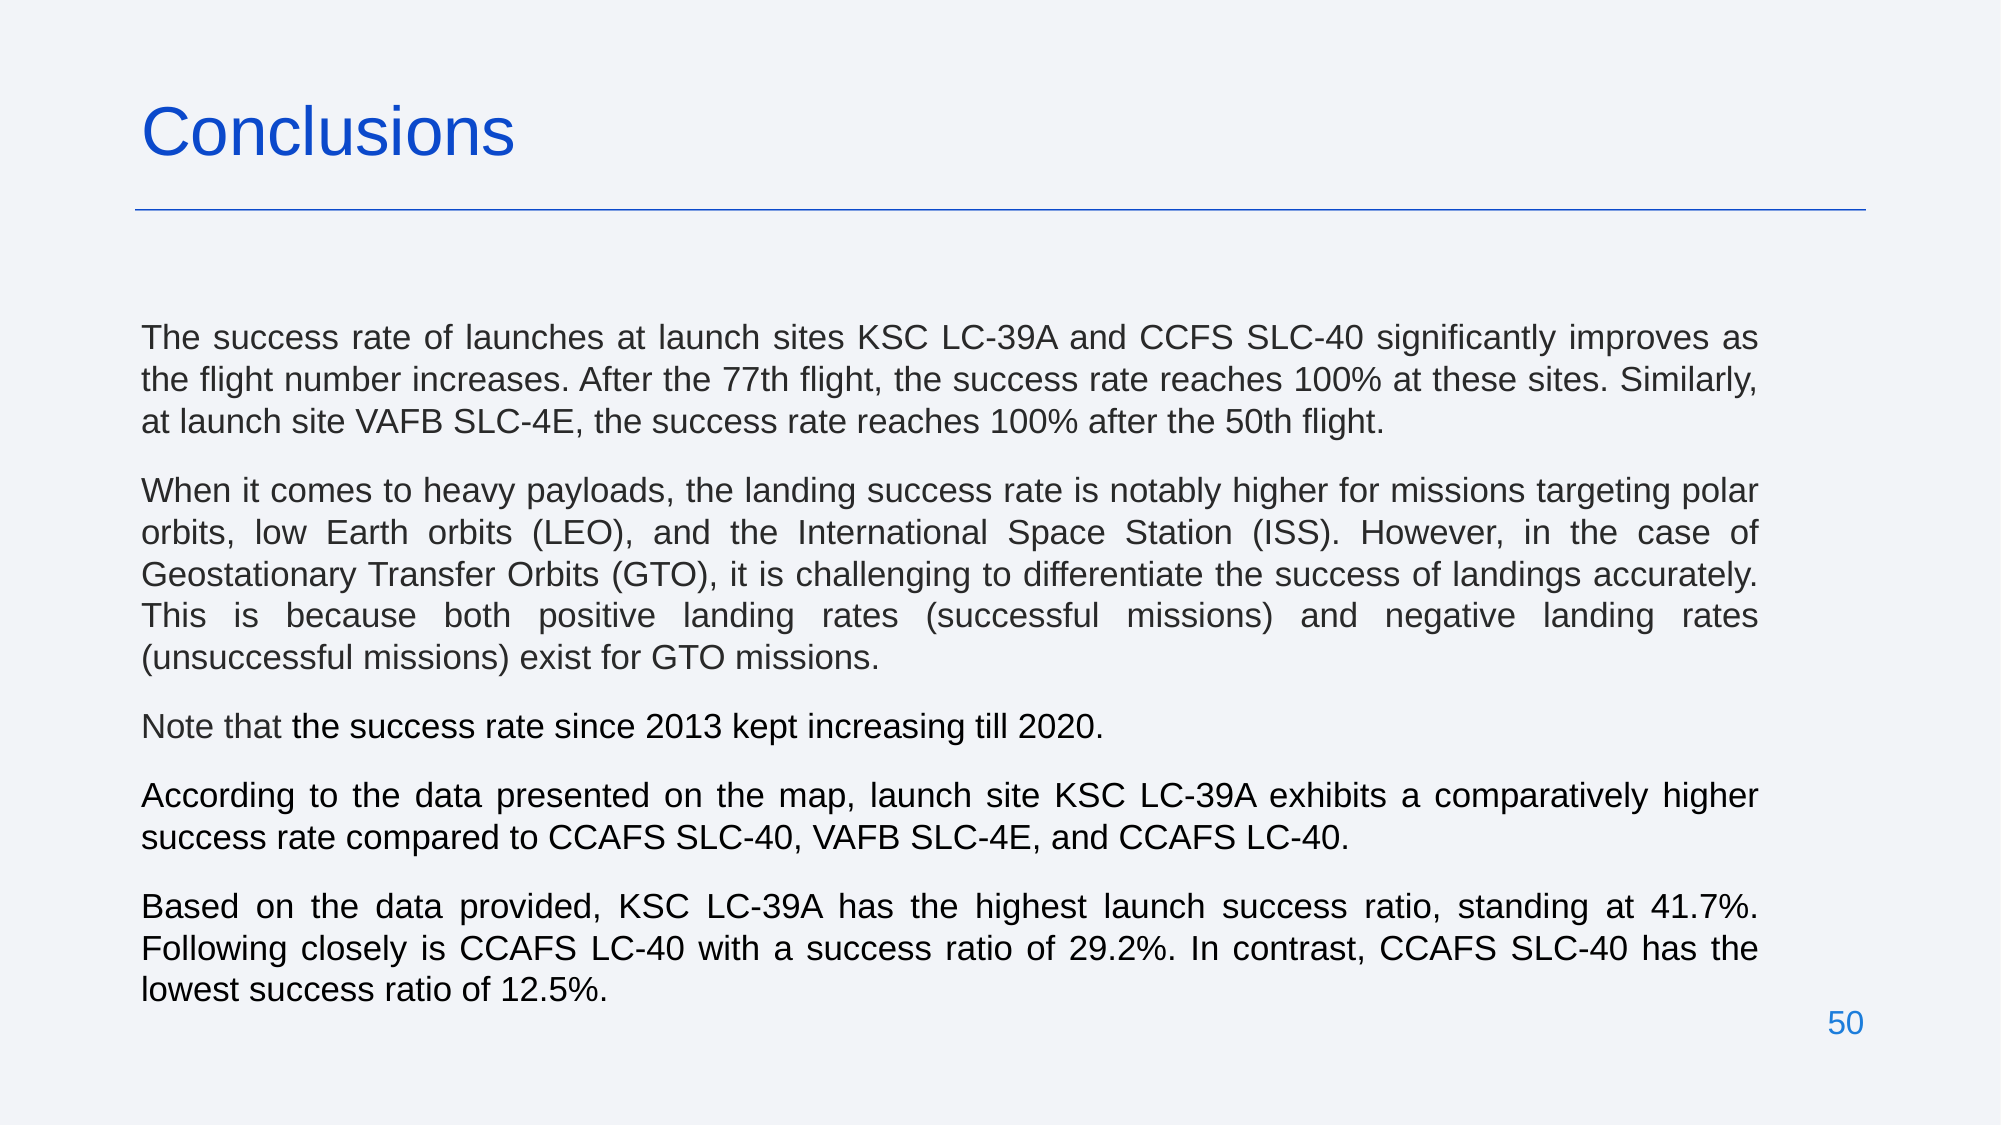

Conclusions
The success rate of launches at launch sites KSC LC-39A and CCFS SLC-40 significantly improves as the flight number increases. After the 77th flight, the success rate reaches 100% at these sites. Similarly, at launch site VAFB SLC-4E, the success rate reaches 100% after the 50th flight.
When it comes to heavy payloads, the landing success rate is notably higher for missions targeting polar orbits, low Earth orbits (LEO), and the International Space Station (ISS). However, in the case of Geostationary Transfer Orbits (GTO), it is challenging to differentiate the success of landings accurately. This is because both positive landing rates (successful missions) and negative landing rates (unsuccessful missions) exist for GTO missions.
Note that the success rate since 2013 kept increasing till 2020.
According to the data presented on the map, launch site KSC LC-39A exhibits a comparatively higher success rate compared to CCAFS SLC-40, VAFB SLC-4E, and CCAFS LC-40.
Based on the data provided, KSC LC-39A has the highest launch success ratio, standing at 41.7%. Following closely is CCAFS LC-40 with a success ratio of 29.2%. In contrast, CCAFS SLC-40 has the lowest success ratio of 12.5%.

50